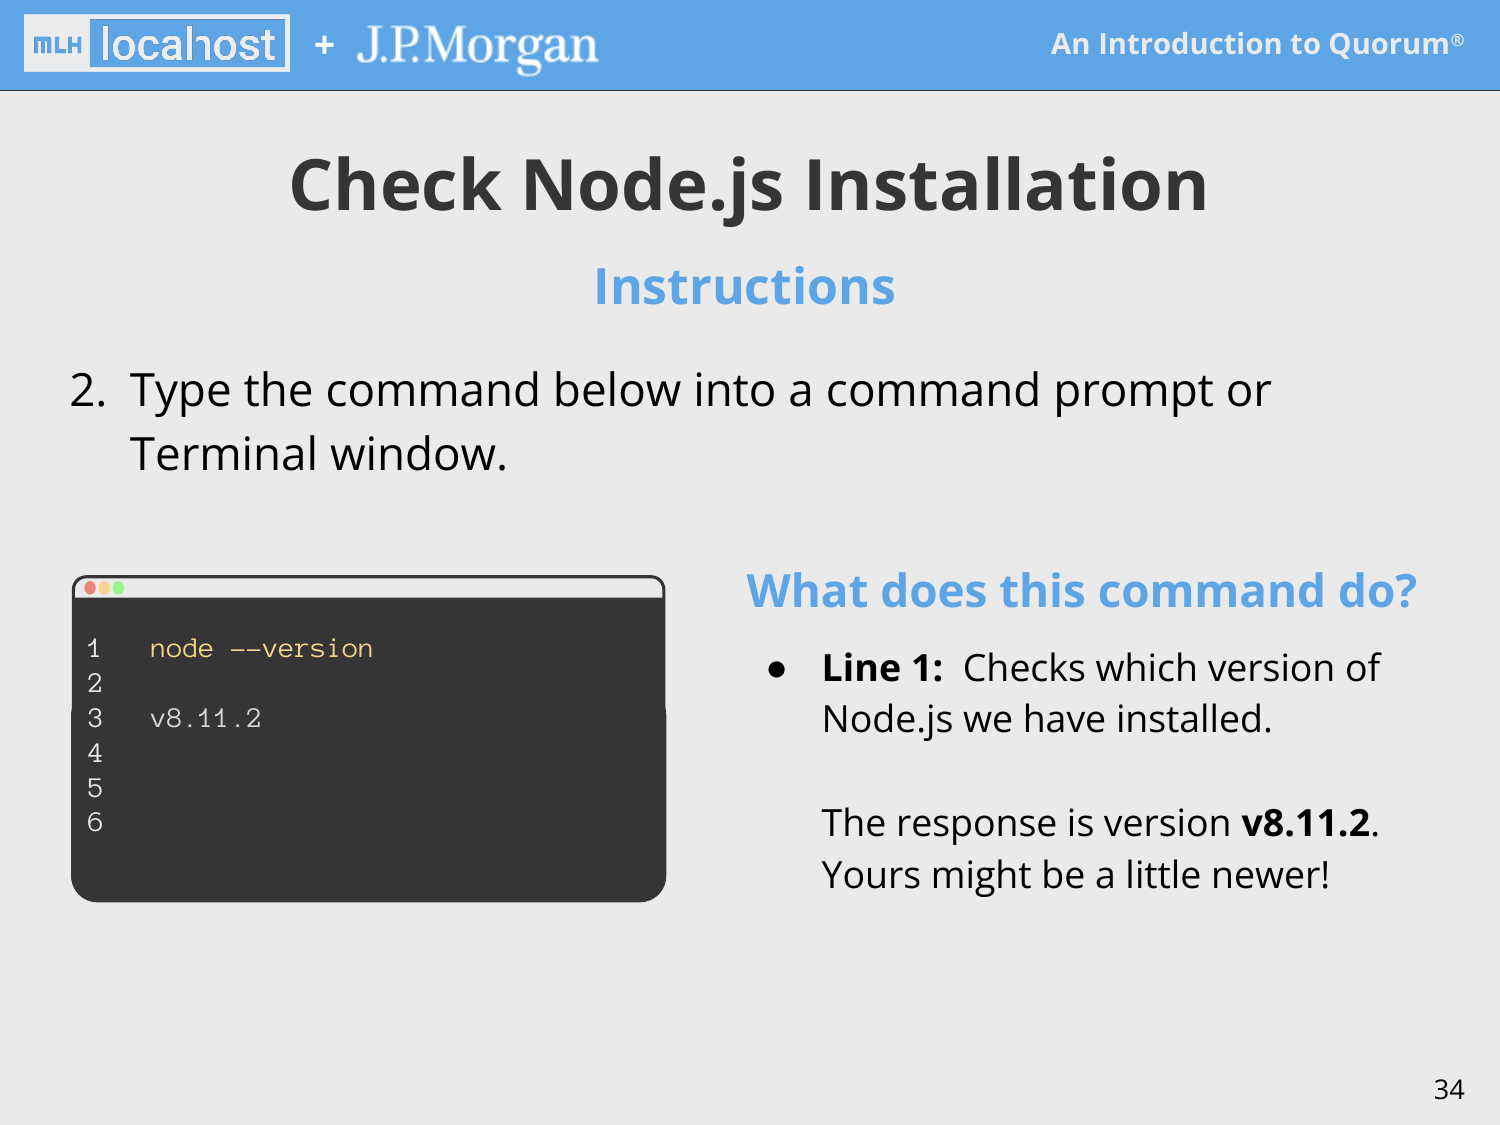

Check Node.js Installation
Instructions
Type the command below into a command prompt or Terminal window.
What does this command do?
Line 1:  Checks which version of Node.js we have installed.
The response is version v8.11.2. Yours might be a little newer!

1
2
3
4
5
6

node --version

v8.11.2

34